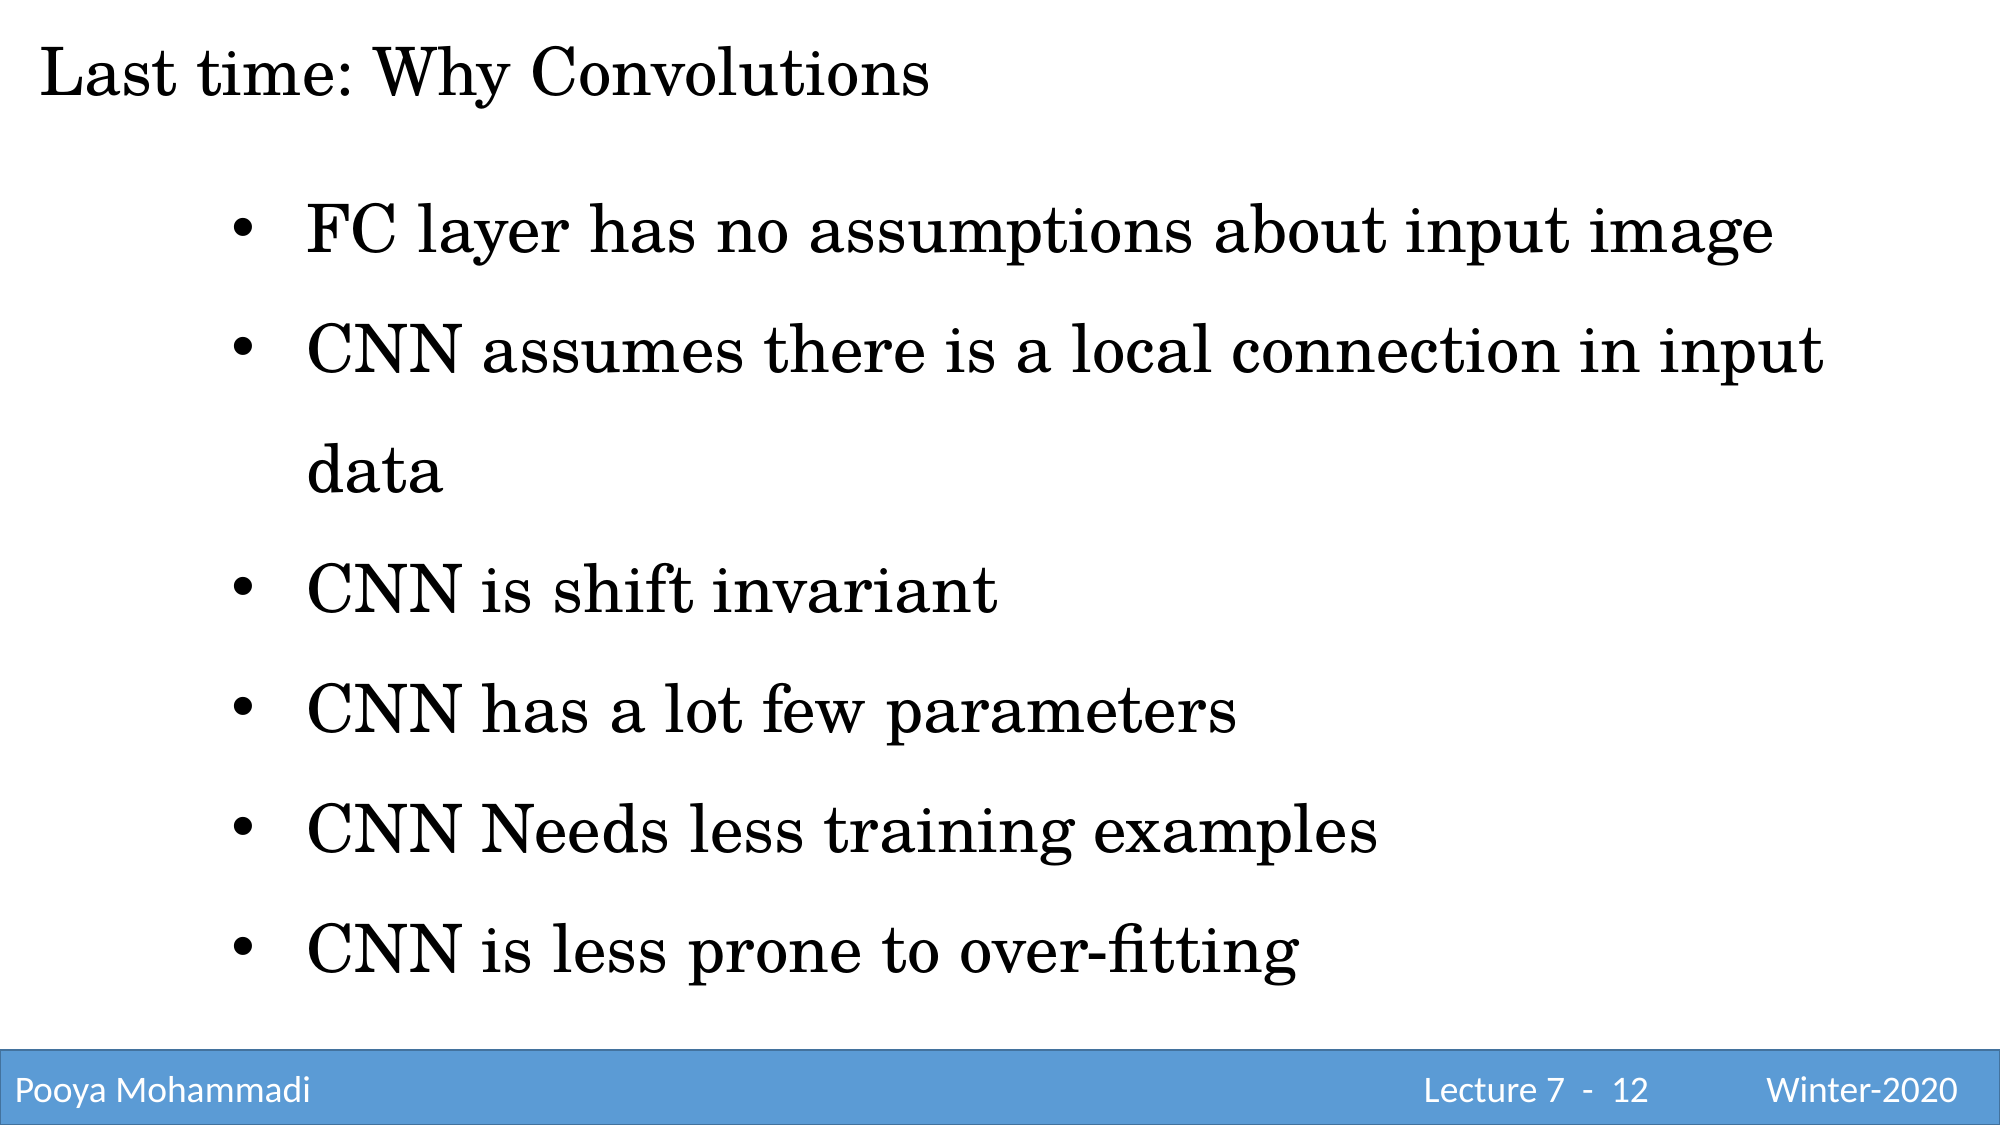

Last time: Why Convolutions
FC layer has no assumptions about input image
CNN assumes there is a local connection in input data
CNN is shift invariant
CNN has a lot few parameters
CNN Needs less training examples
CNN is less prone to over-fitting

Pooya Mohammadi					     			       Lecture 7  -  12	            Winter-2020